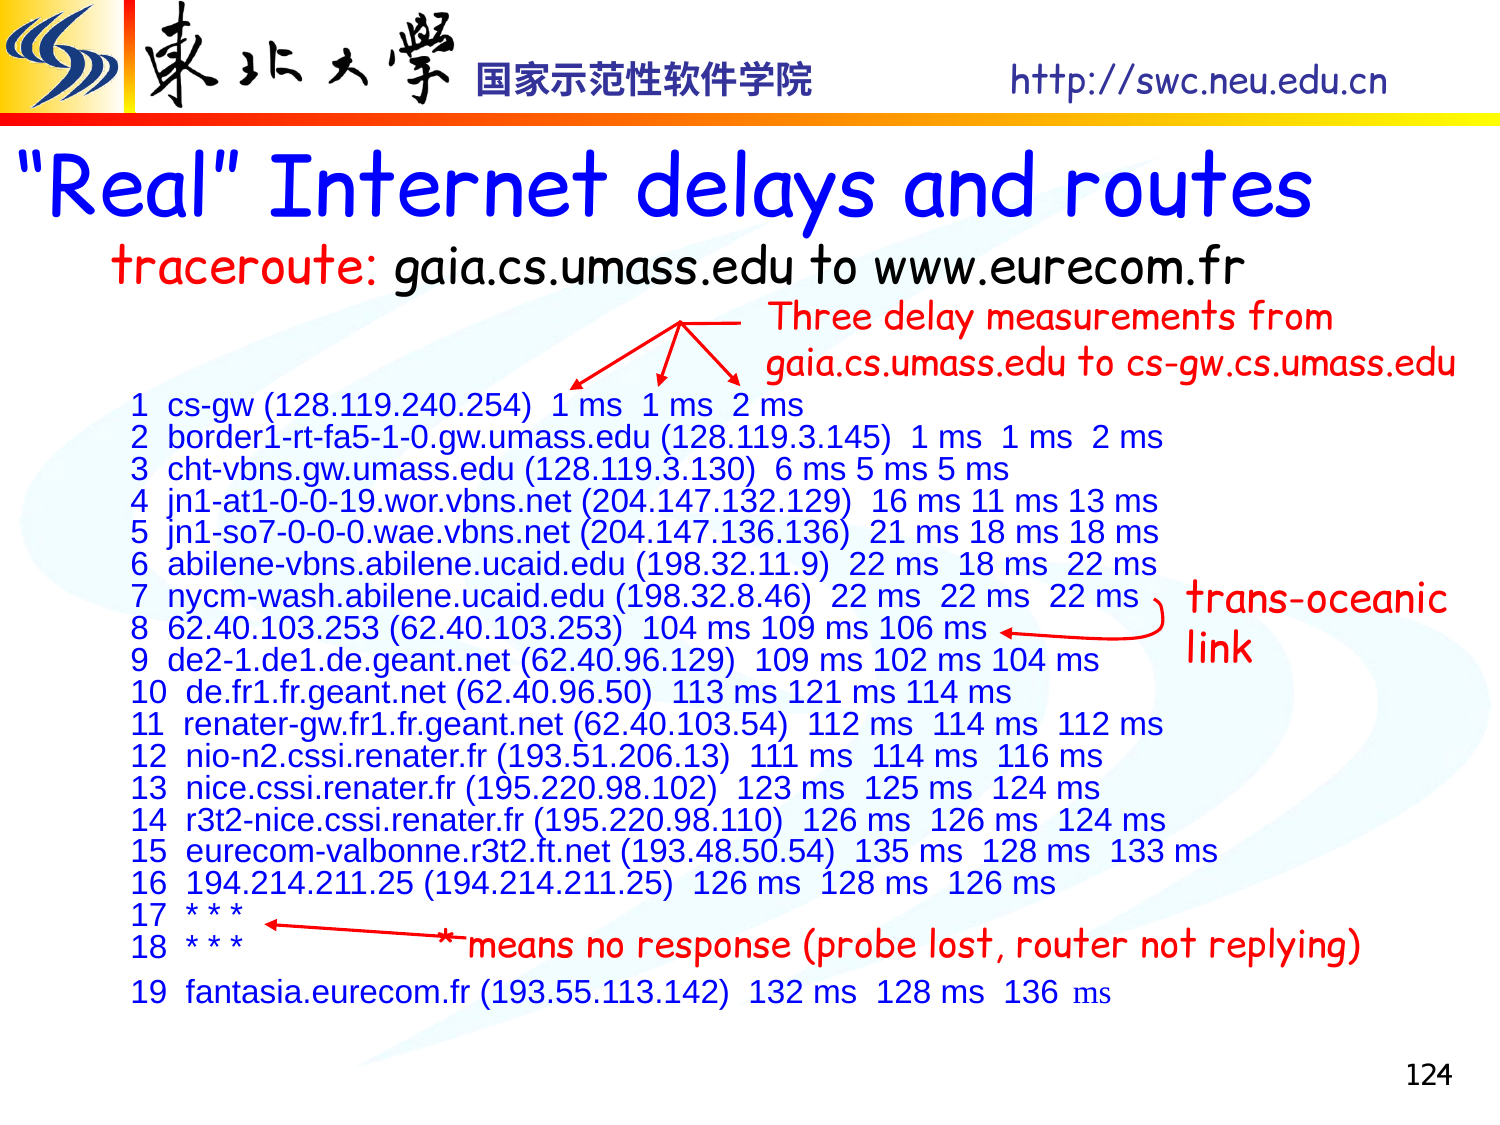

# “Real” Internet delays and routes
traceroute: gaia.cs.umass.edu to www.eurecom.fr
Three delay measurements from
gaia.cs.umass.edu to cs-gw.cs.umass.edu

1  cs-gw (128.119.240.254)  1 ms  1 ms  2 ms
2  border1-rt-fa5-1-0.gw.umass.edu (128.119.3.145)  1 ms  1 ms  2 ms
3  cht-vbns.gw.umass.edu (128.119.3.130)  6 ms 5 ms 5 ms
4  jn1-at1-0-0-19.wor.vbns.net (204.147.132.129)  16 ms 11 ms 13 ms
5  jn1-so7-0-0-0.wae.vbns.net (204.147.136.136)  21 ms 18 ms 18 ms
6  abilene-vbns.abilene.ucaid.edu (198.32.11.9)  22 ms  18 ms  22 ms
7  nycm-wash.abilene.ucaid.edu (198.32.8.46)  22 ms  22 ms  22 ms
8  62.40.103.253 (62.40.103.253)  104 ms 109 ms 106 ms
9  de2-1.de1.de.geant.net (62.40.96.129)  109 ms 102 ms 104 ms
10  de.fr1.fr.geant.net (62.40.96.50)  113 ms 121 ms 114 ms
11  renater-gw.fr1.fr.geant.net (62.40.103.54)  112 ms  114 ms  112 ms
12  nio-n2.cssi.renater.fr (193.51.206.13)  111 ms  114 ms  116 ms
13  nice.cssi.renater.fr (195.220.98.102)  123 ms  125 ms  124 ms
14  r3t2-nice.cssi.renater.fr (195.220.98.110)  126 ms  126 ms  124 ms
15  eurecom-valbonne.r3t2.ft.net (193.48.50.54)  135 ms  128 ms  133 ms
16  194.214.211.25 (194.214.211.25)  126 ms  128 ms  126 ms
17  * * *
18  * * *
19  fantasia.eurecom.fr (193.55.113.142)  132 ms  128 ms  136 ms
trans-oceanic
link

* means no response (probe lost, router not replying)

124